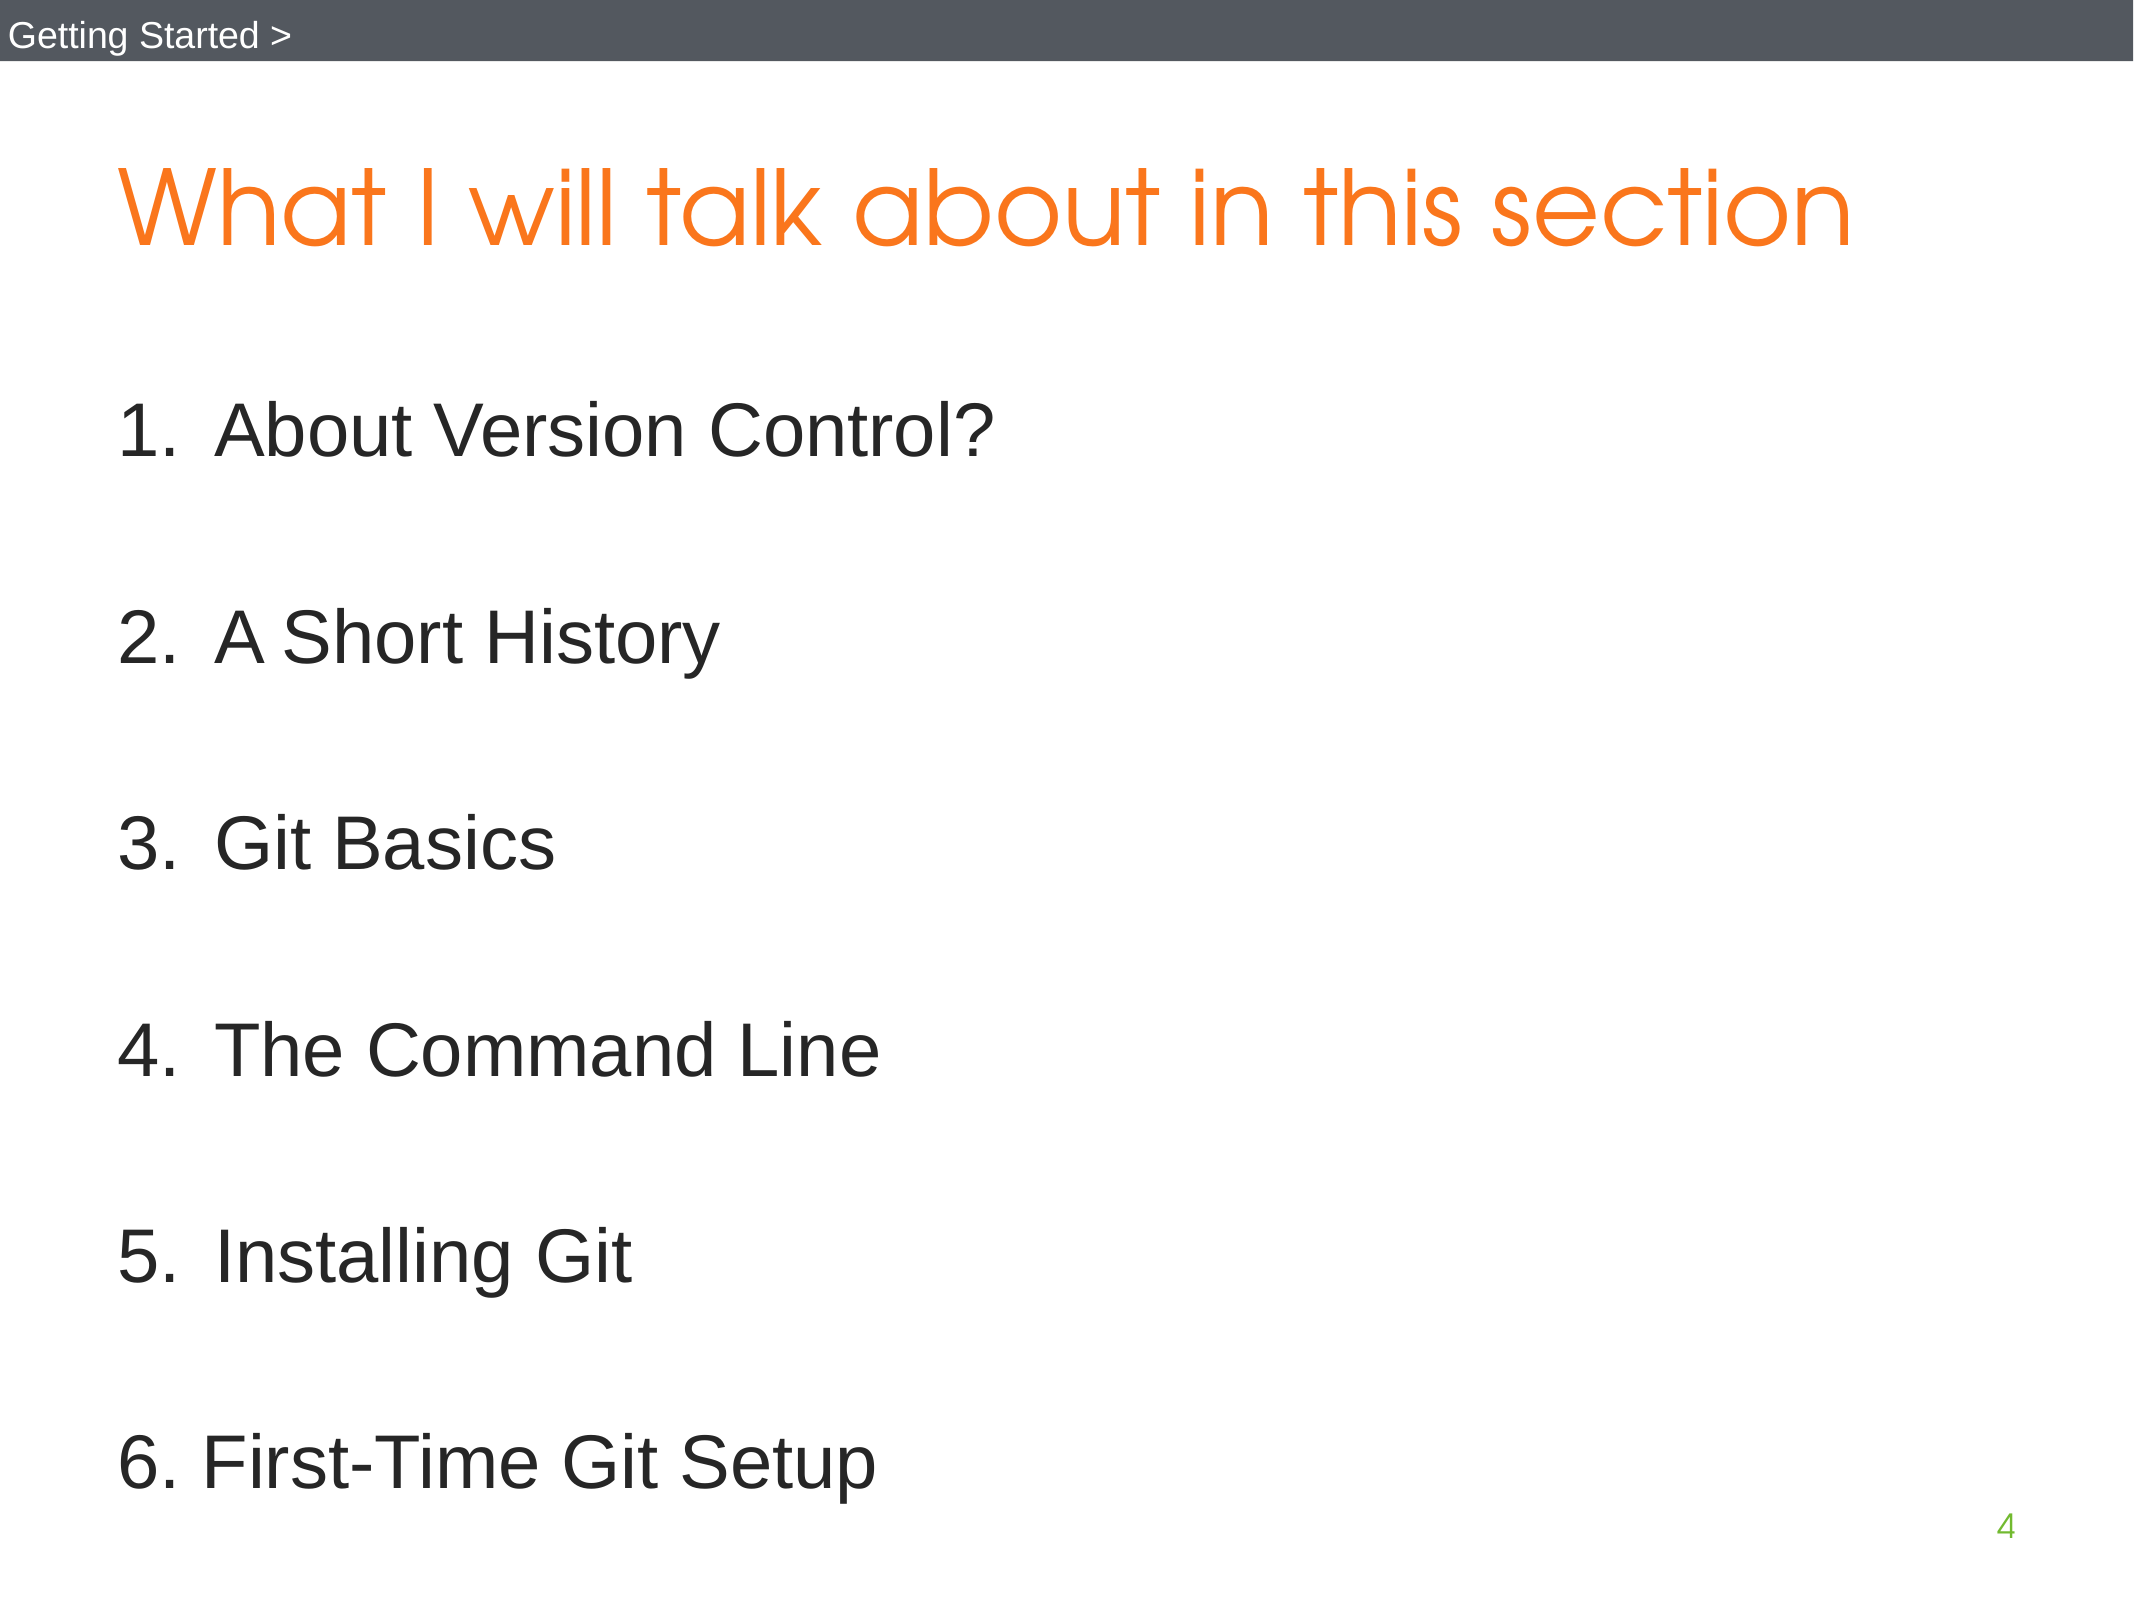

Getting Started >
# What I will talk about in this section
About Version Control?

A Short History

Git Basics

The Command Line

Installing Git

6. First-Time Git Setup

4